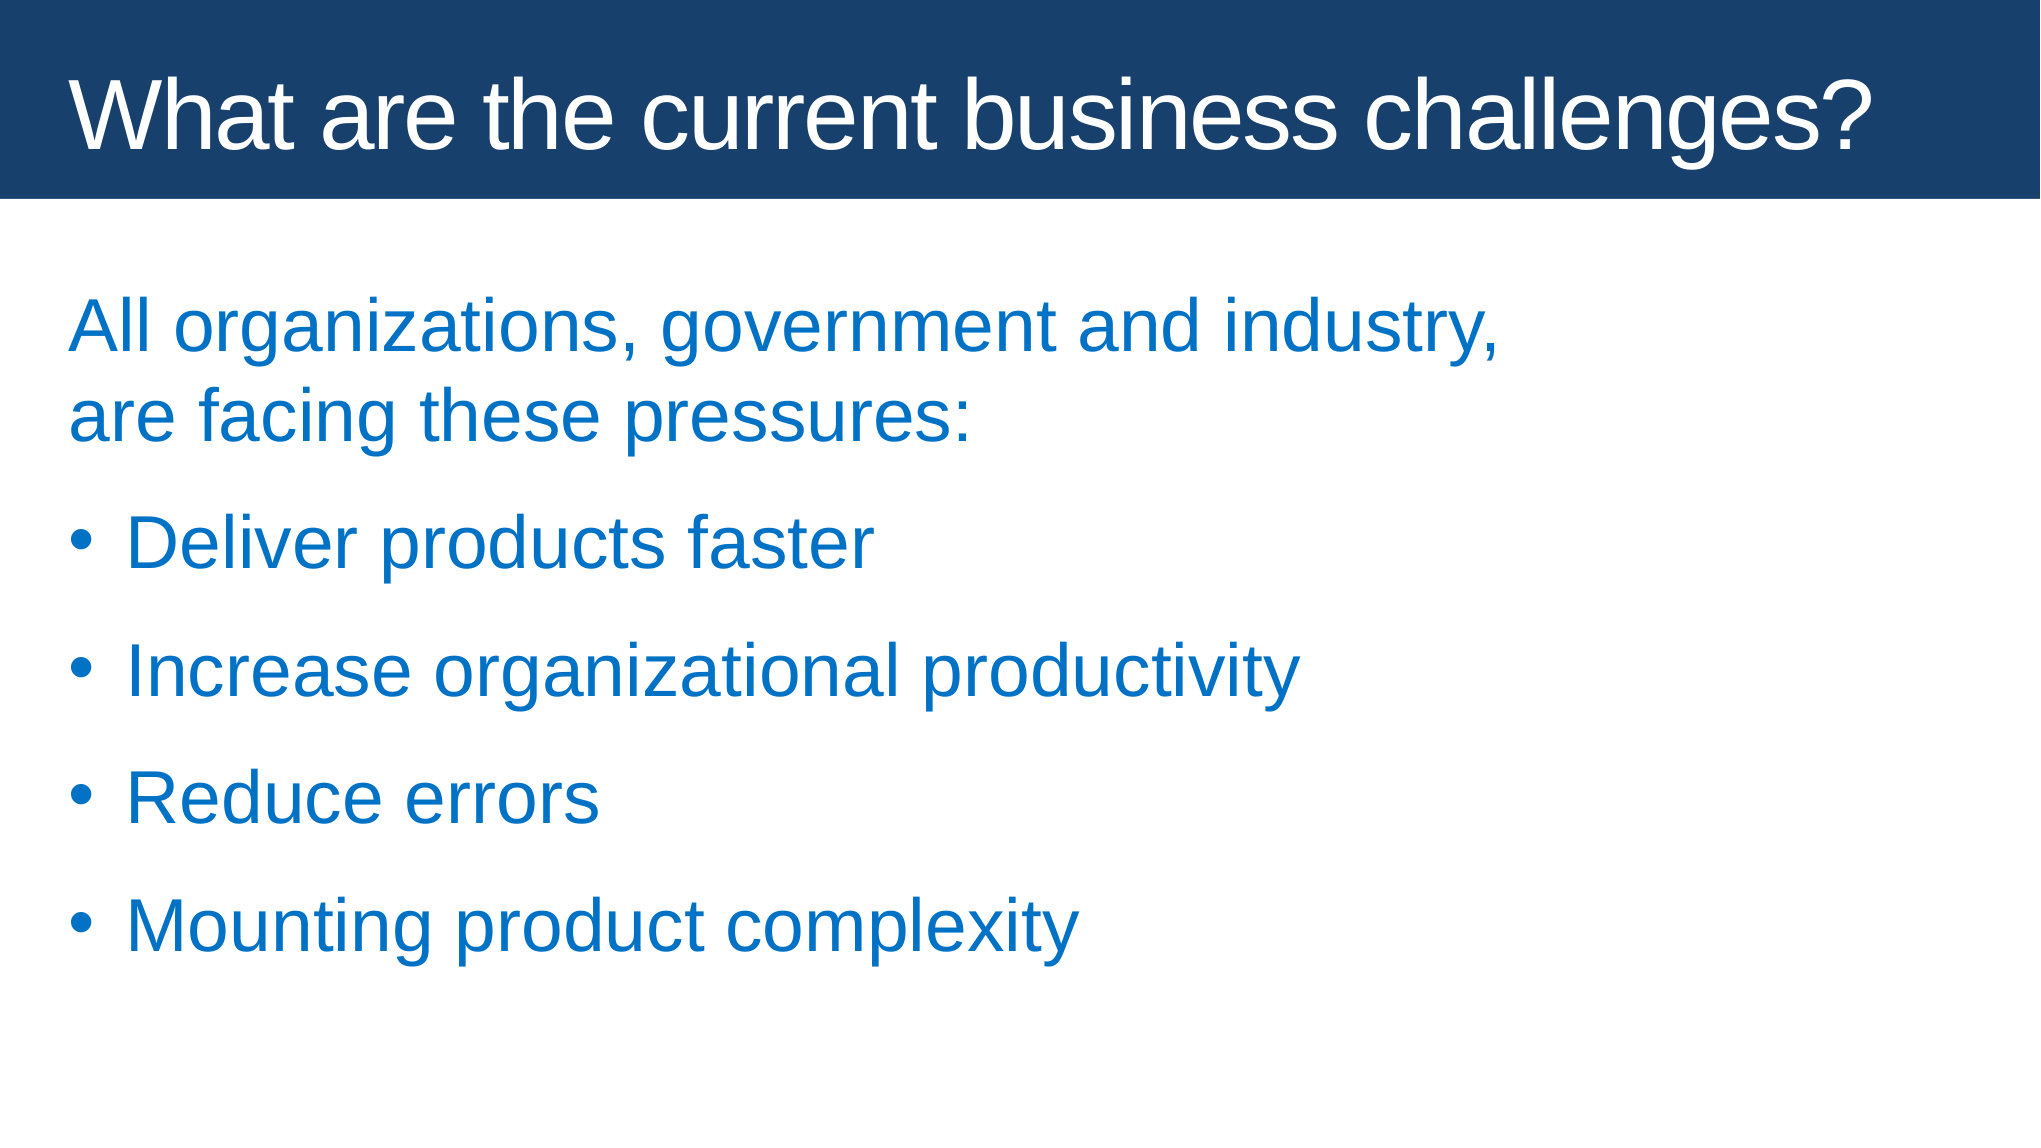

# What are the current business challenges?
All organizations, government and industry,
are facing these pressures:
Deliver products faster
Increase organizational productivity
Reduce errors
Mounting product complexity